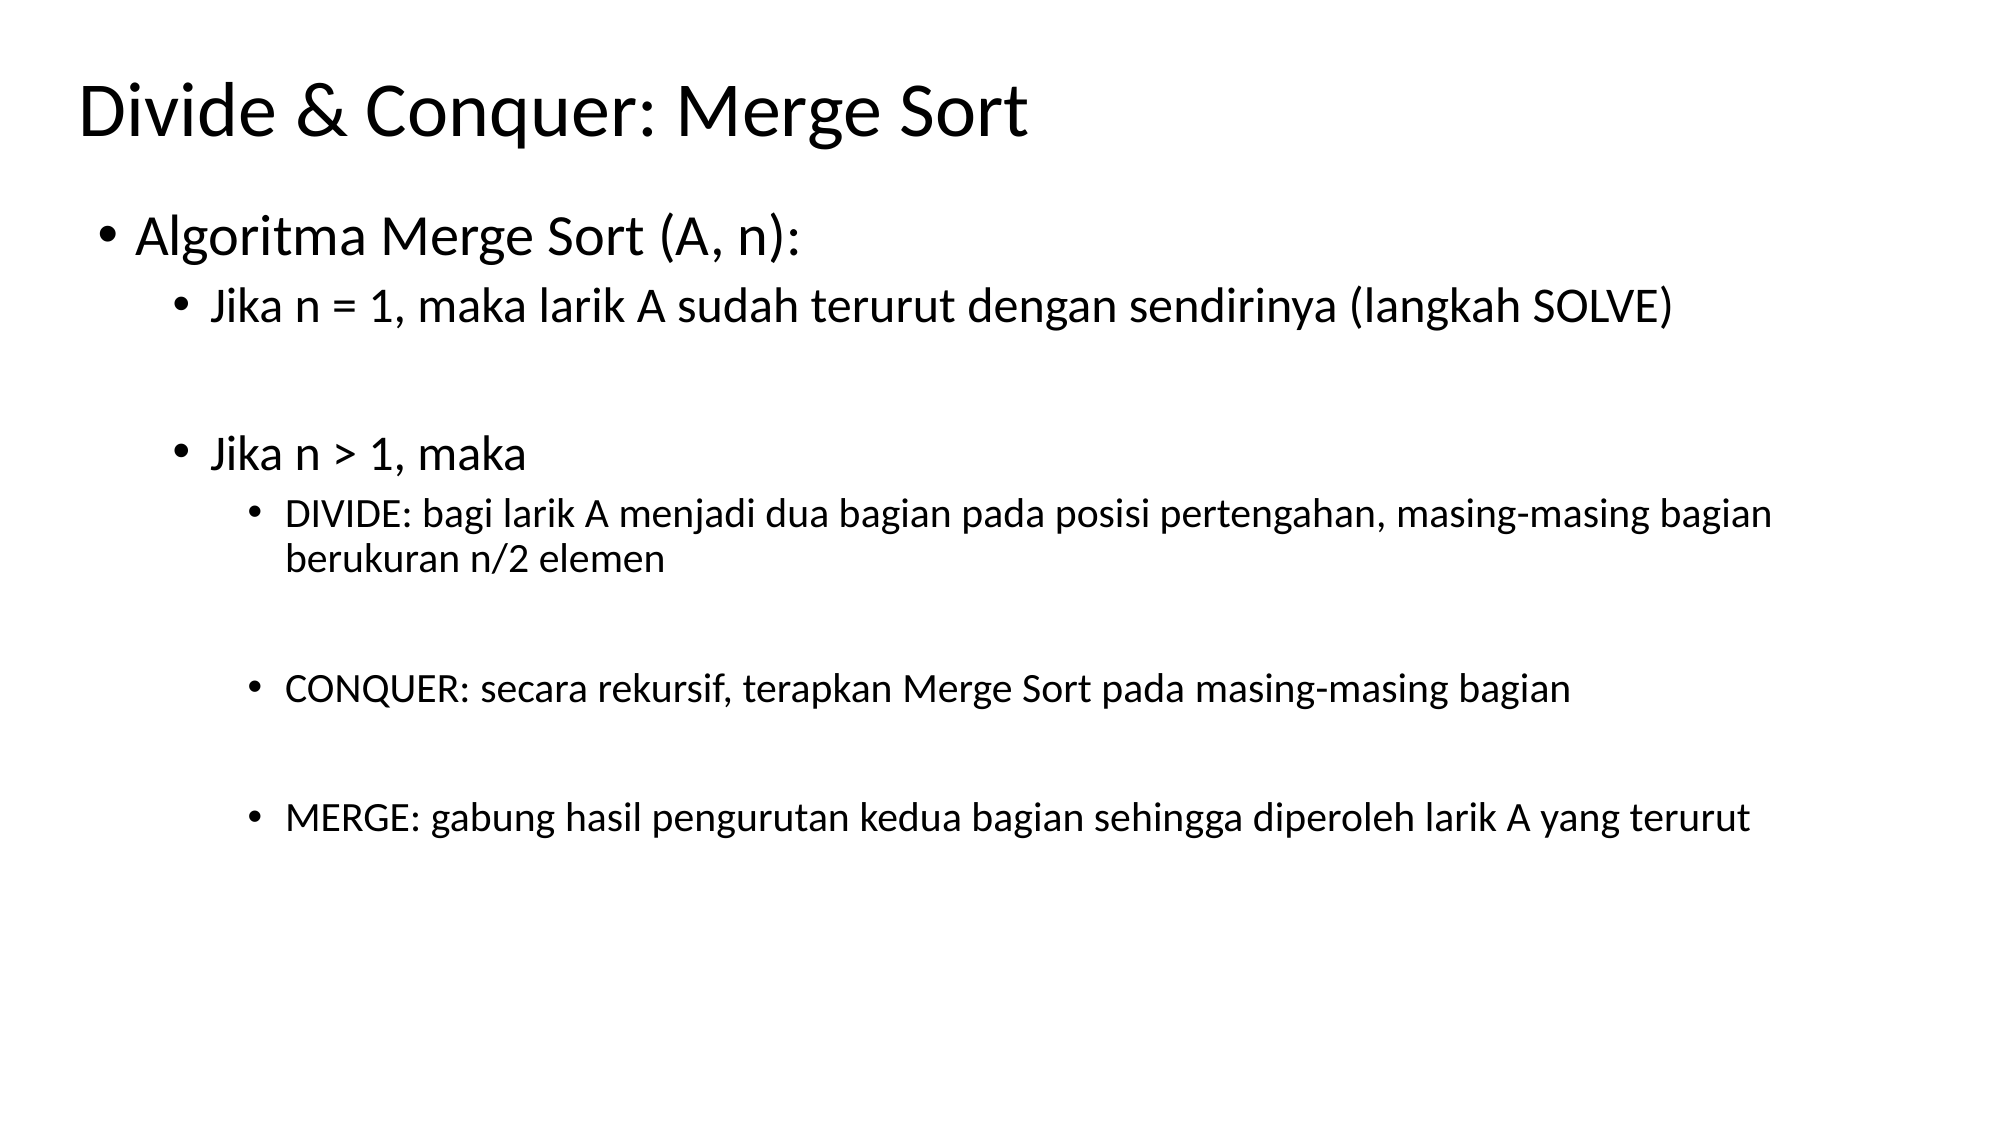

# Divide & Conquer: Merge Sort
Algoritma Merge Sort (A, n):
Jika n = 1, maka larik A sudah terurut dengan sendirinya (langkah SOLVE)

Jika n > 1, maka
DIVIDE: bagi larik A menjadi dua bagian pada posisi pertengahan, masing-masing bagian berukuran n/2 elemen

CONQUER: secara rekursif, terapkan Merge Sort pada masing-masing bagian

MERGE: gabung hasil pengurutan kedua bagian sehingga diperoleh larik A yang terurut